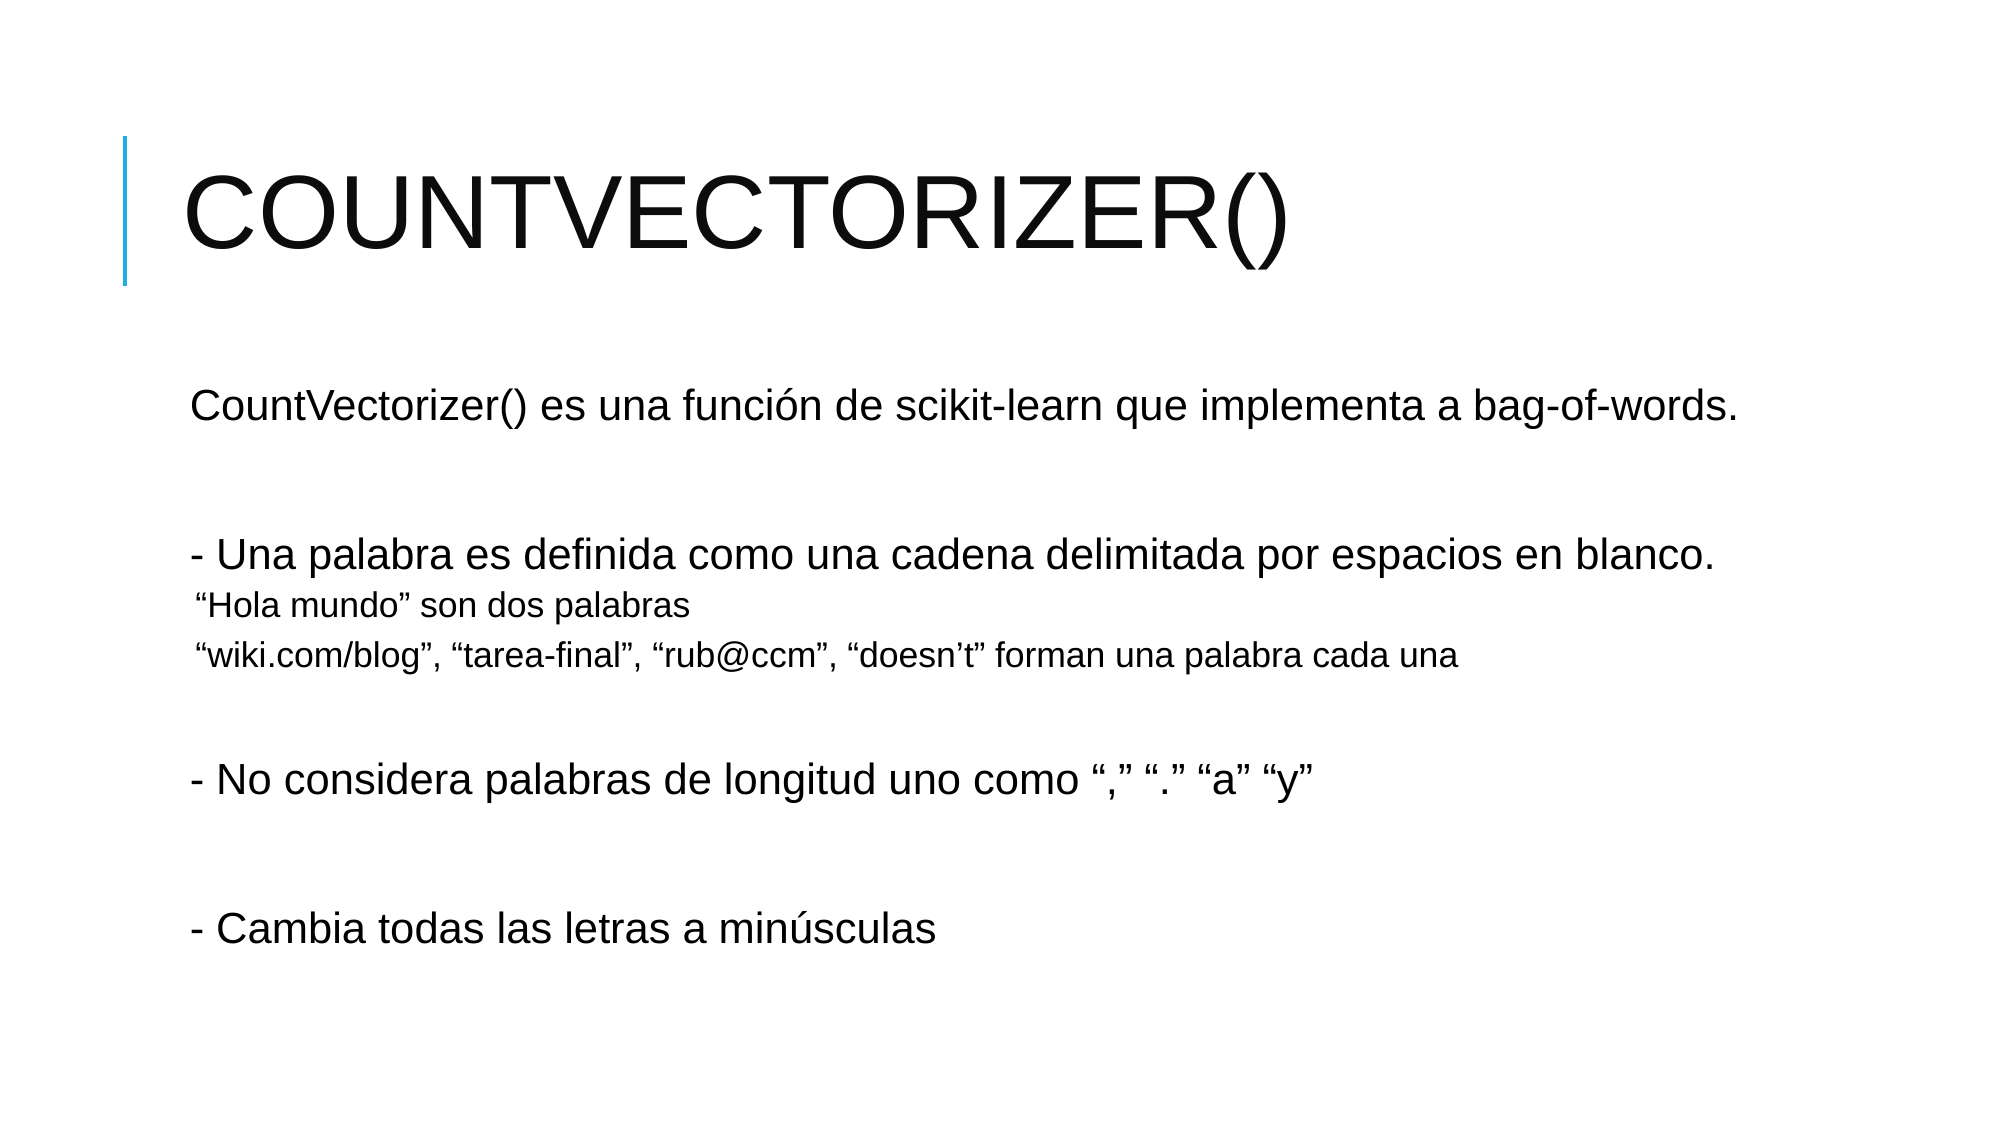

# COUNTVECTORIZER()
CountVectorizer() es una función de scikit-learn que implementa a bag-of-words.

- Una palabra es definida como una cadena delimitada por espacios en blanco.
	“Hola mundo” son dos palabras
	“wiki.com/blog”, “tarea-final”, “rub@ccm”, “doesn’t” forman una palabra cada una

- No considera palabras de longitud uno como “,” “.” “a” “y”

- Cambia todas las letras a minúsculas